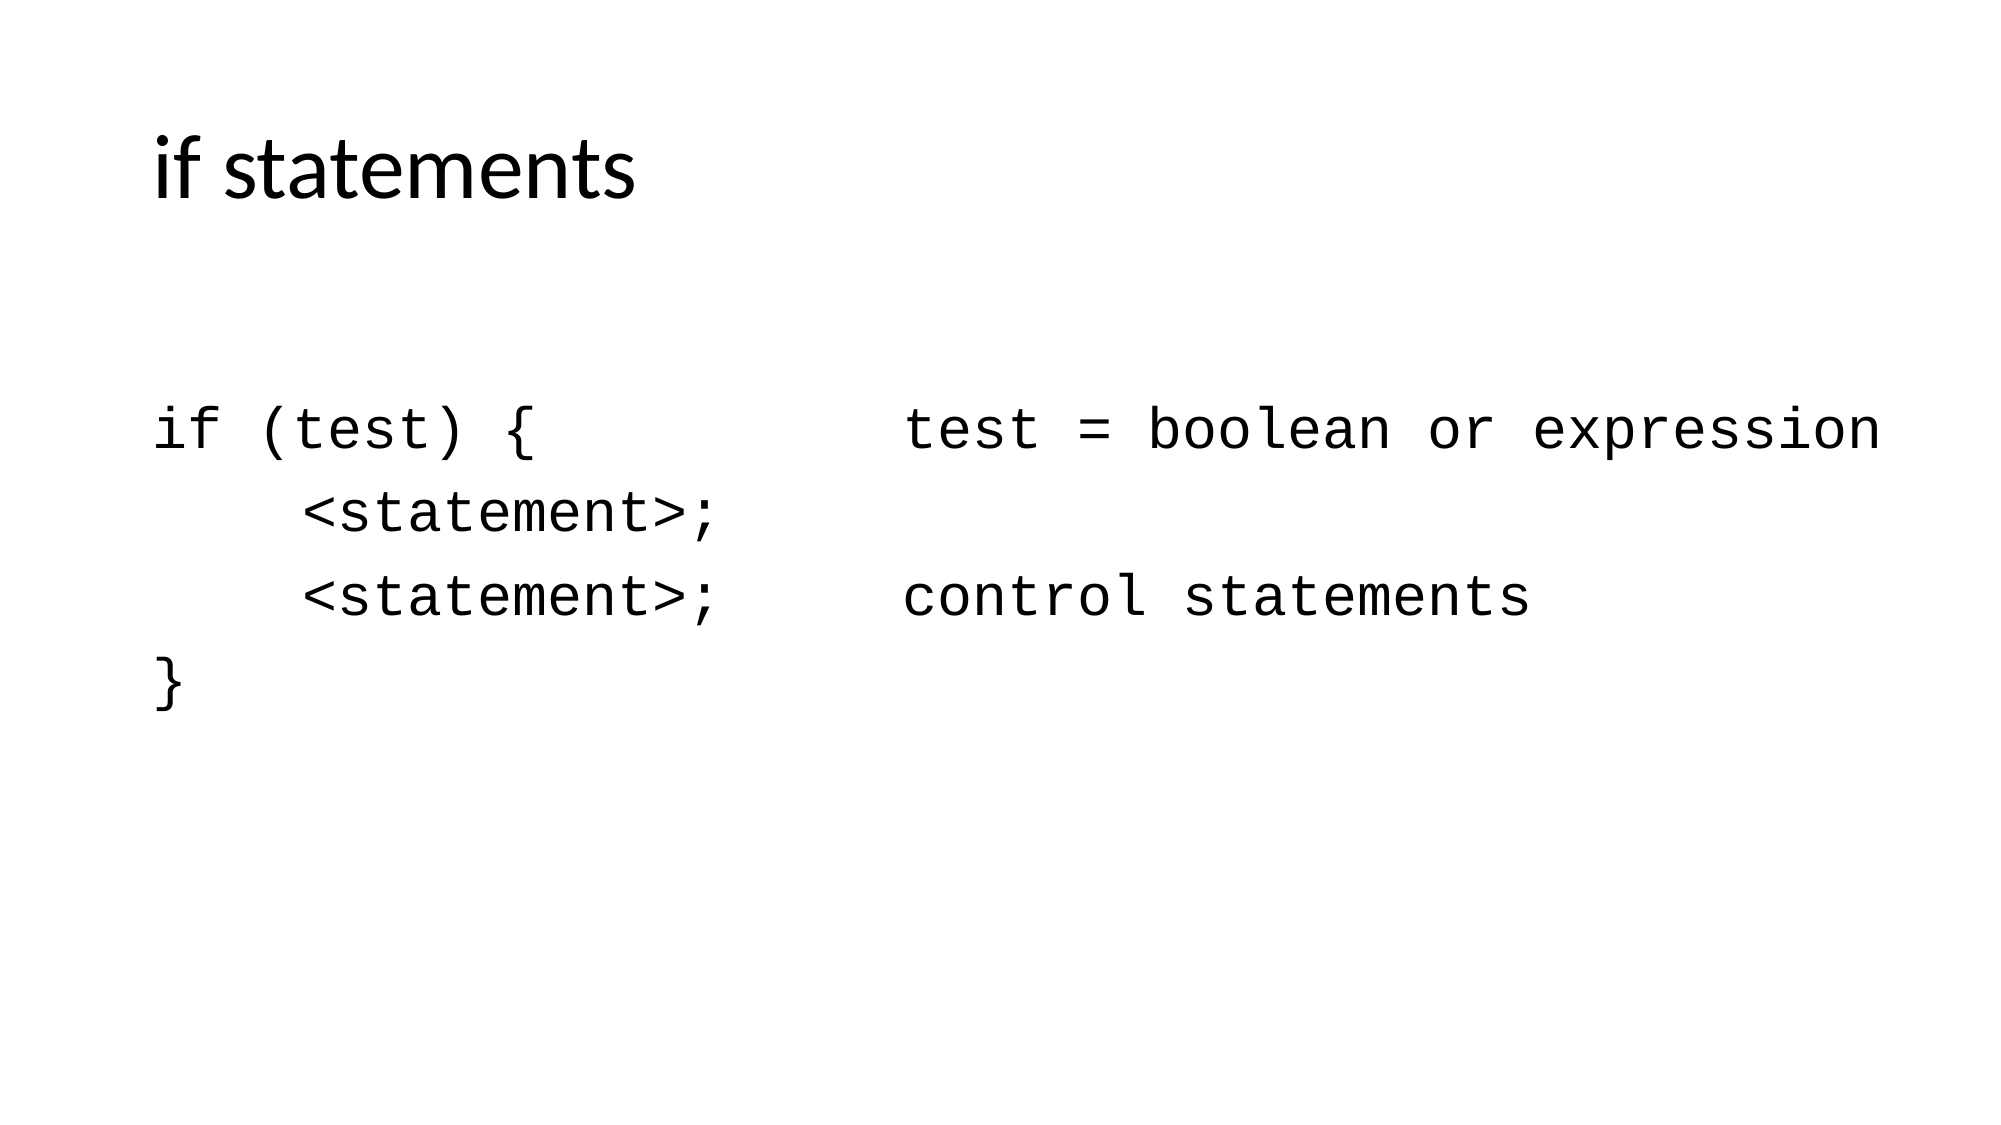

# if statements

if (test) {			test = boolean or expression
	<statement>;
	<statement>;		control statements
}